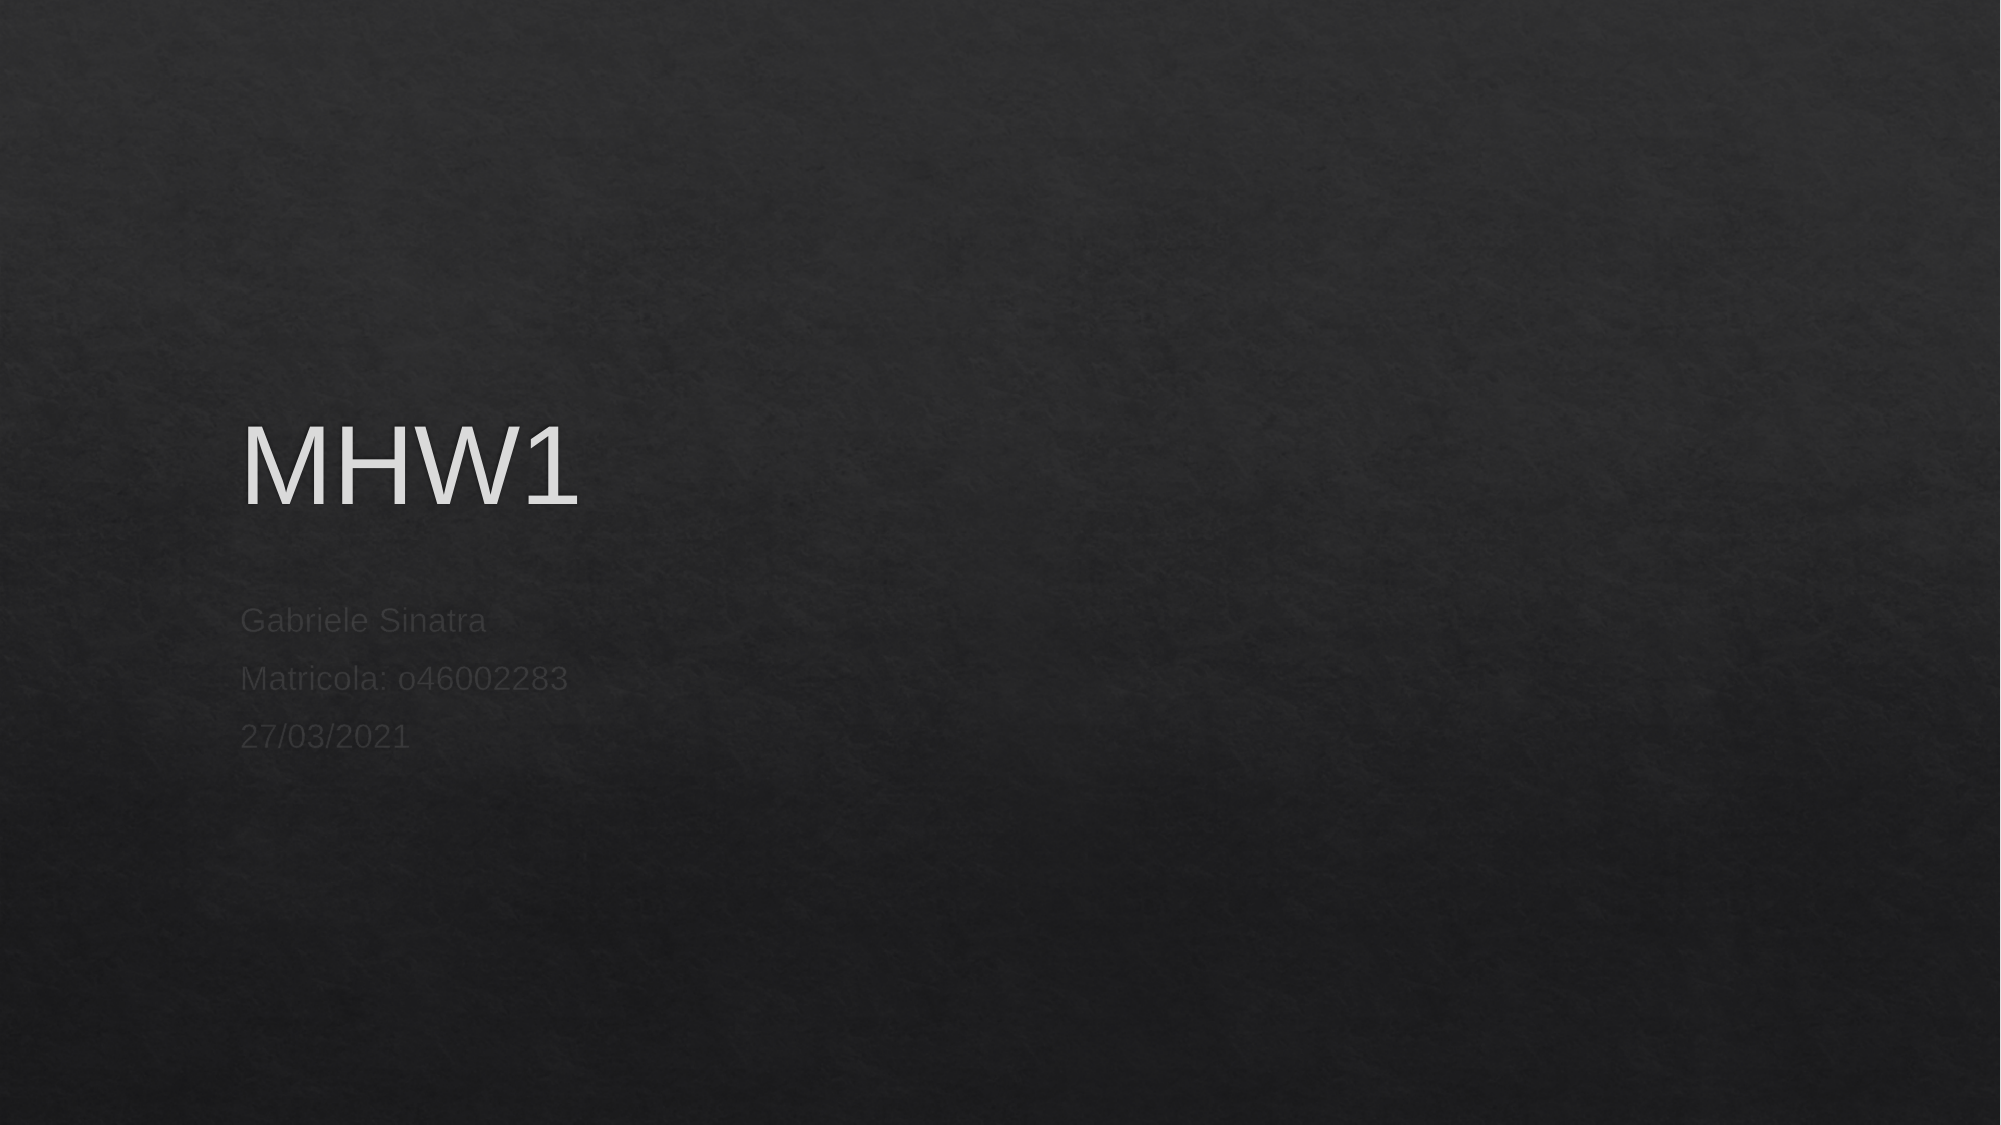

# MHW1
Gabriele Sinatra
Matricola: o46002283
27/03/2021